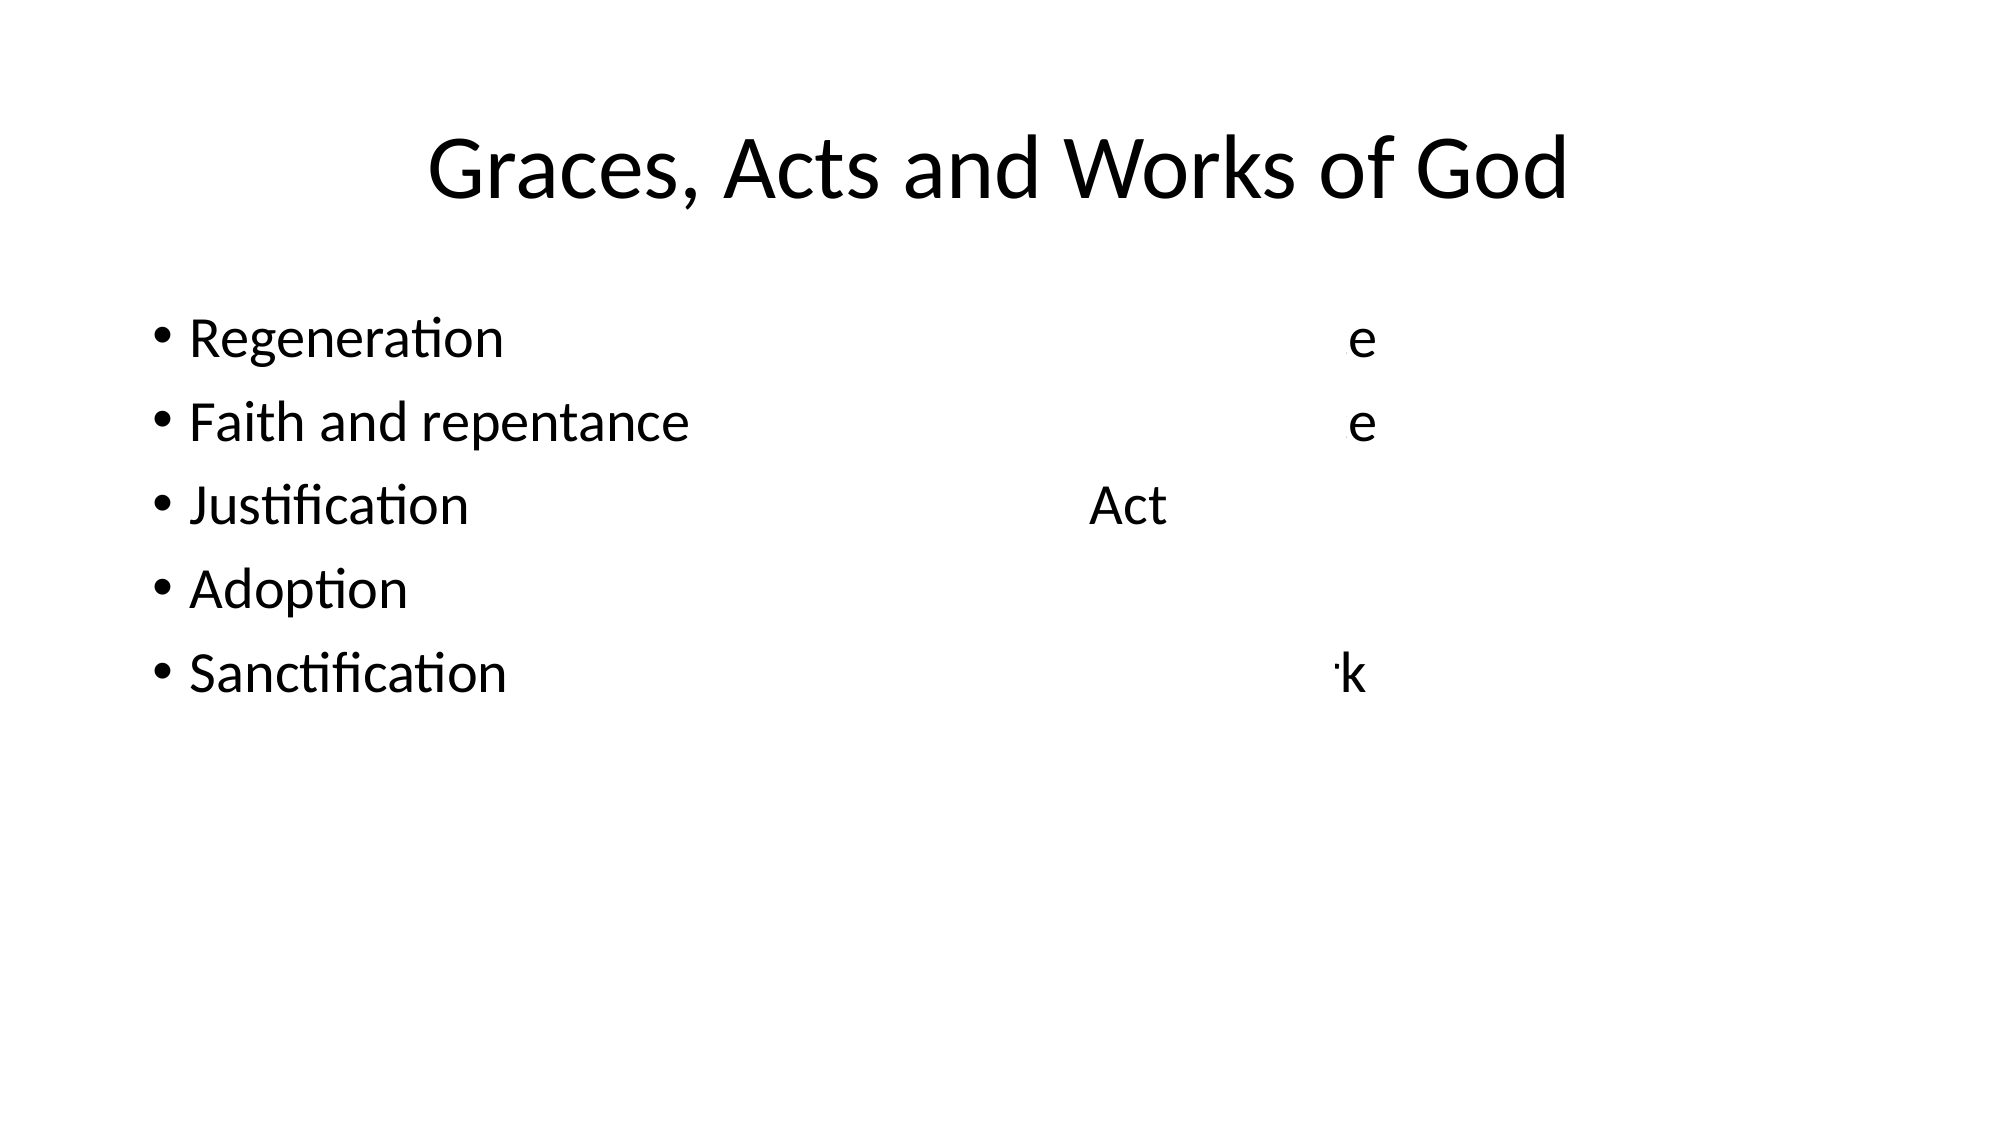

# Graces, Acts and Works of God
Regeneration					Grace
Faith and repentance				Grace
Justification					Act
Adoption						Act
Sanctification					Work